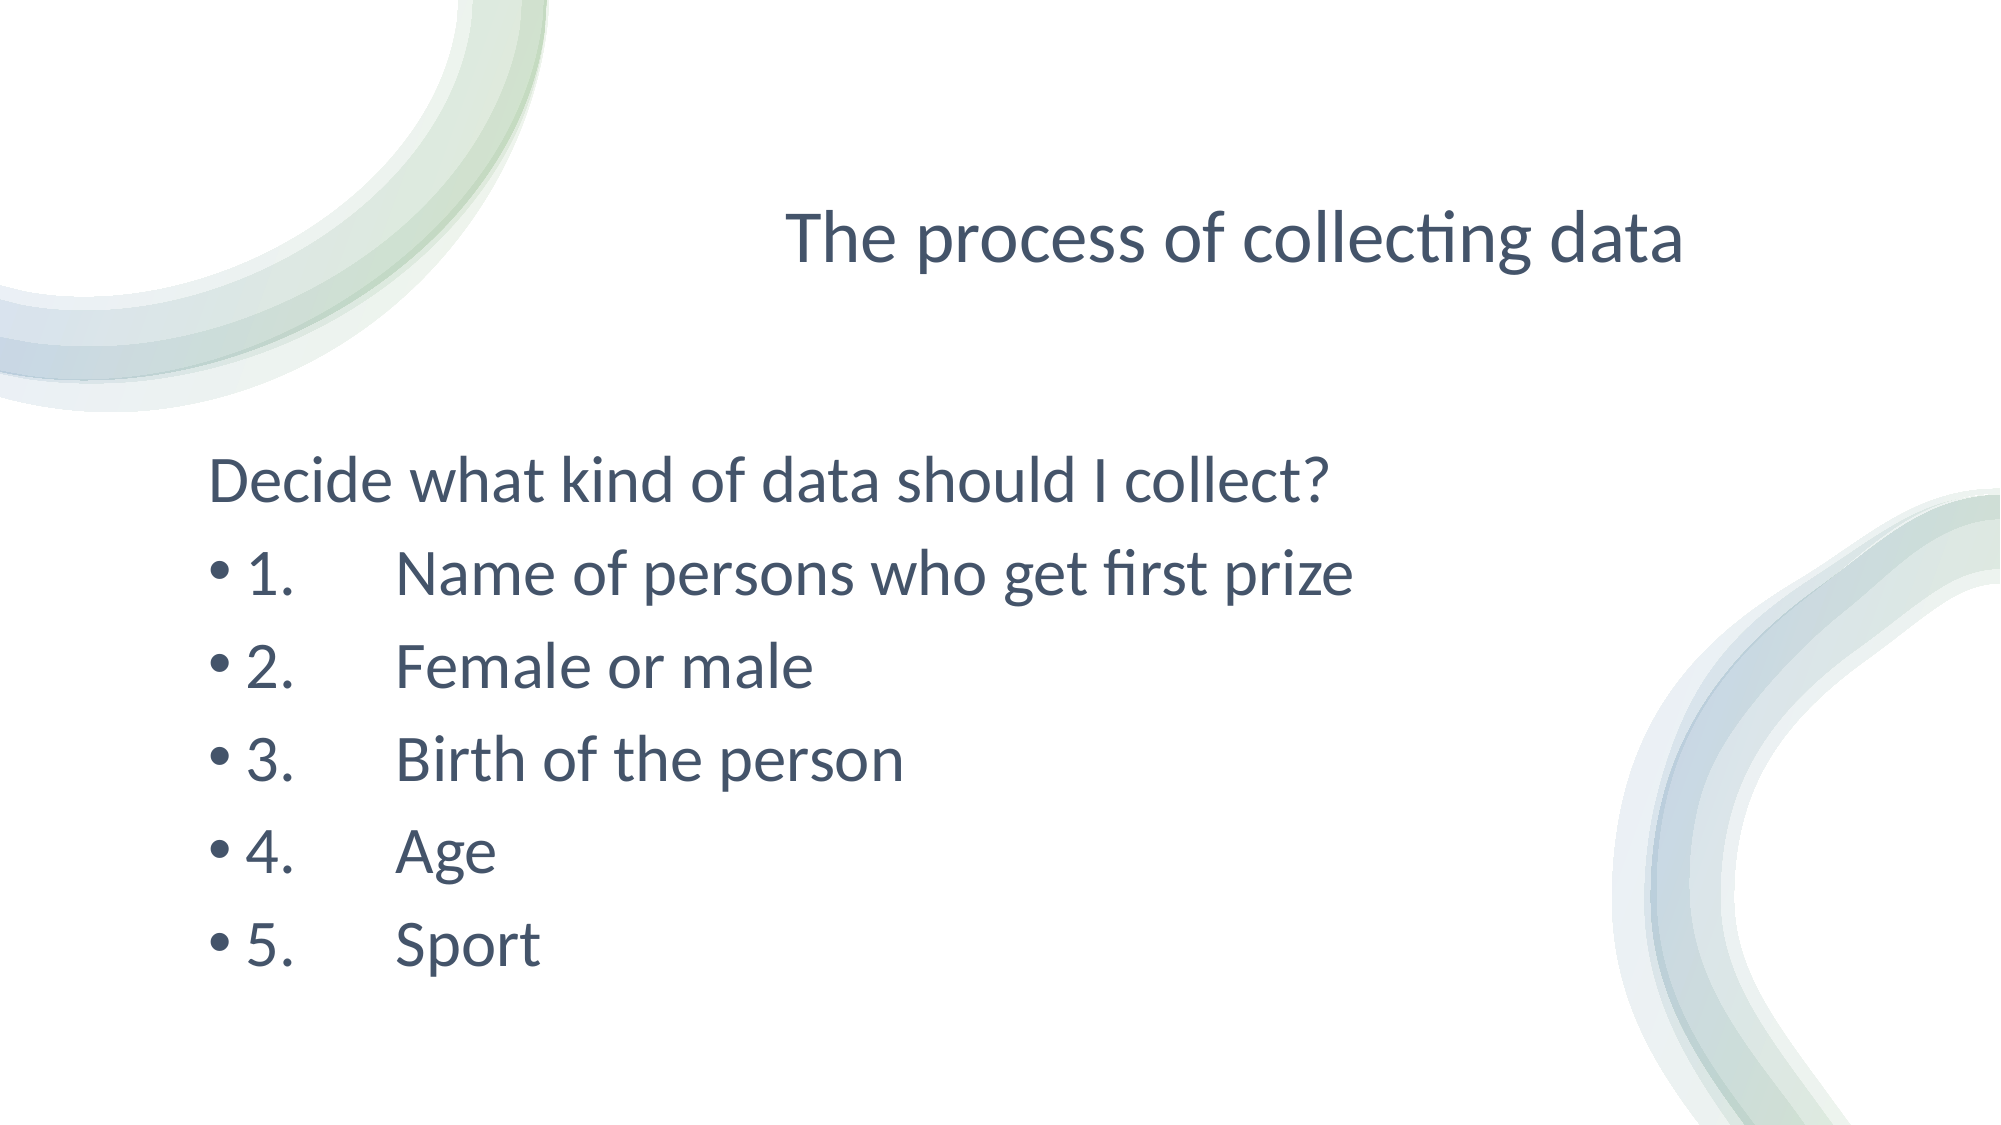

# The process of collecting data
Decide what kind of data should I collect?
1.	Name of persons who get first prize
2.	Female or male
3.	Birth of the person
4.	Age
5.	Sport